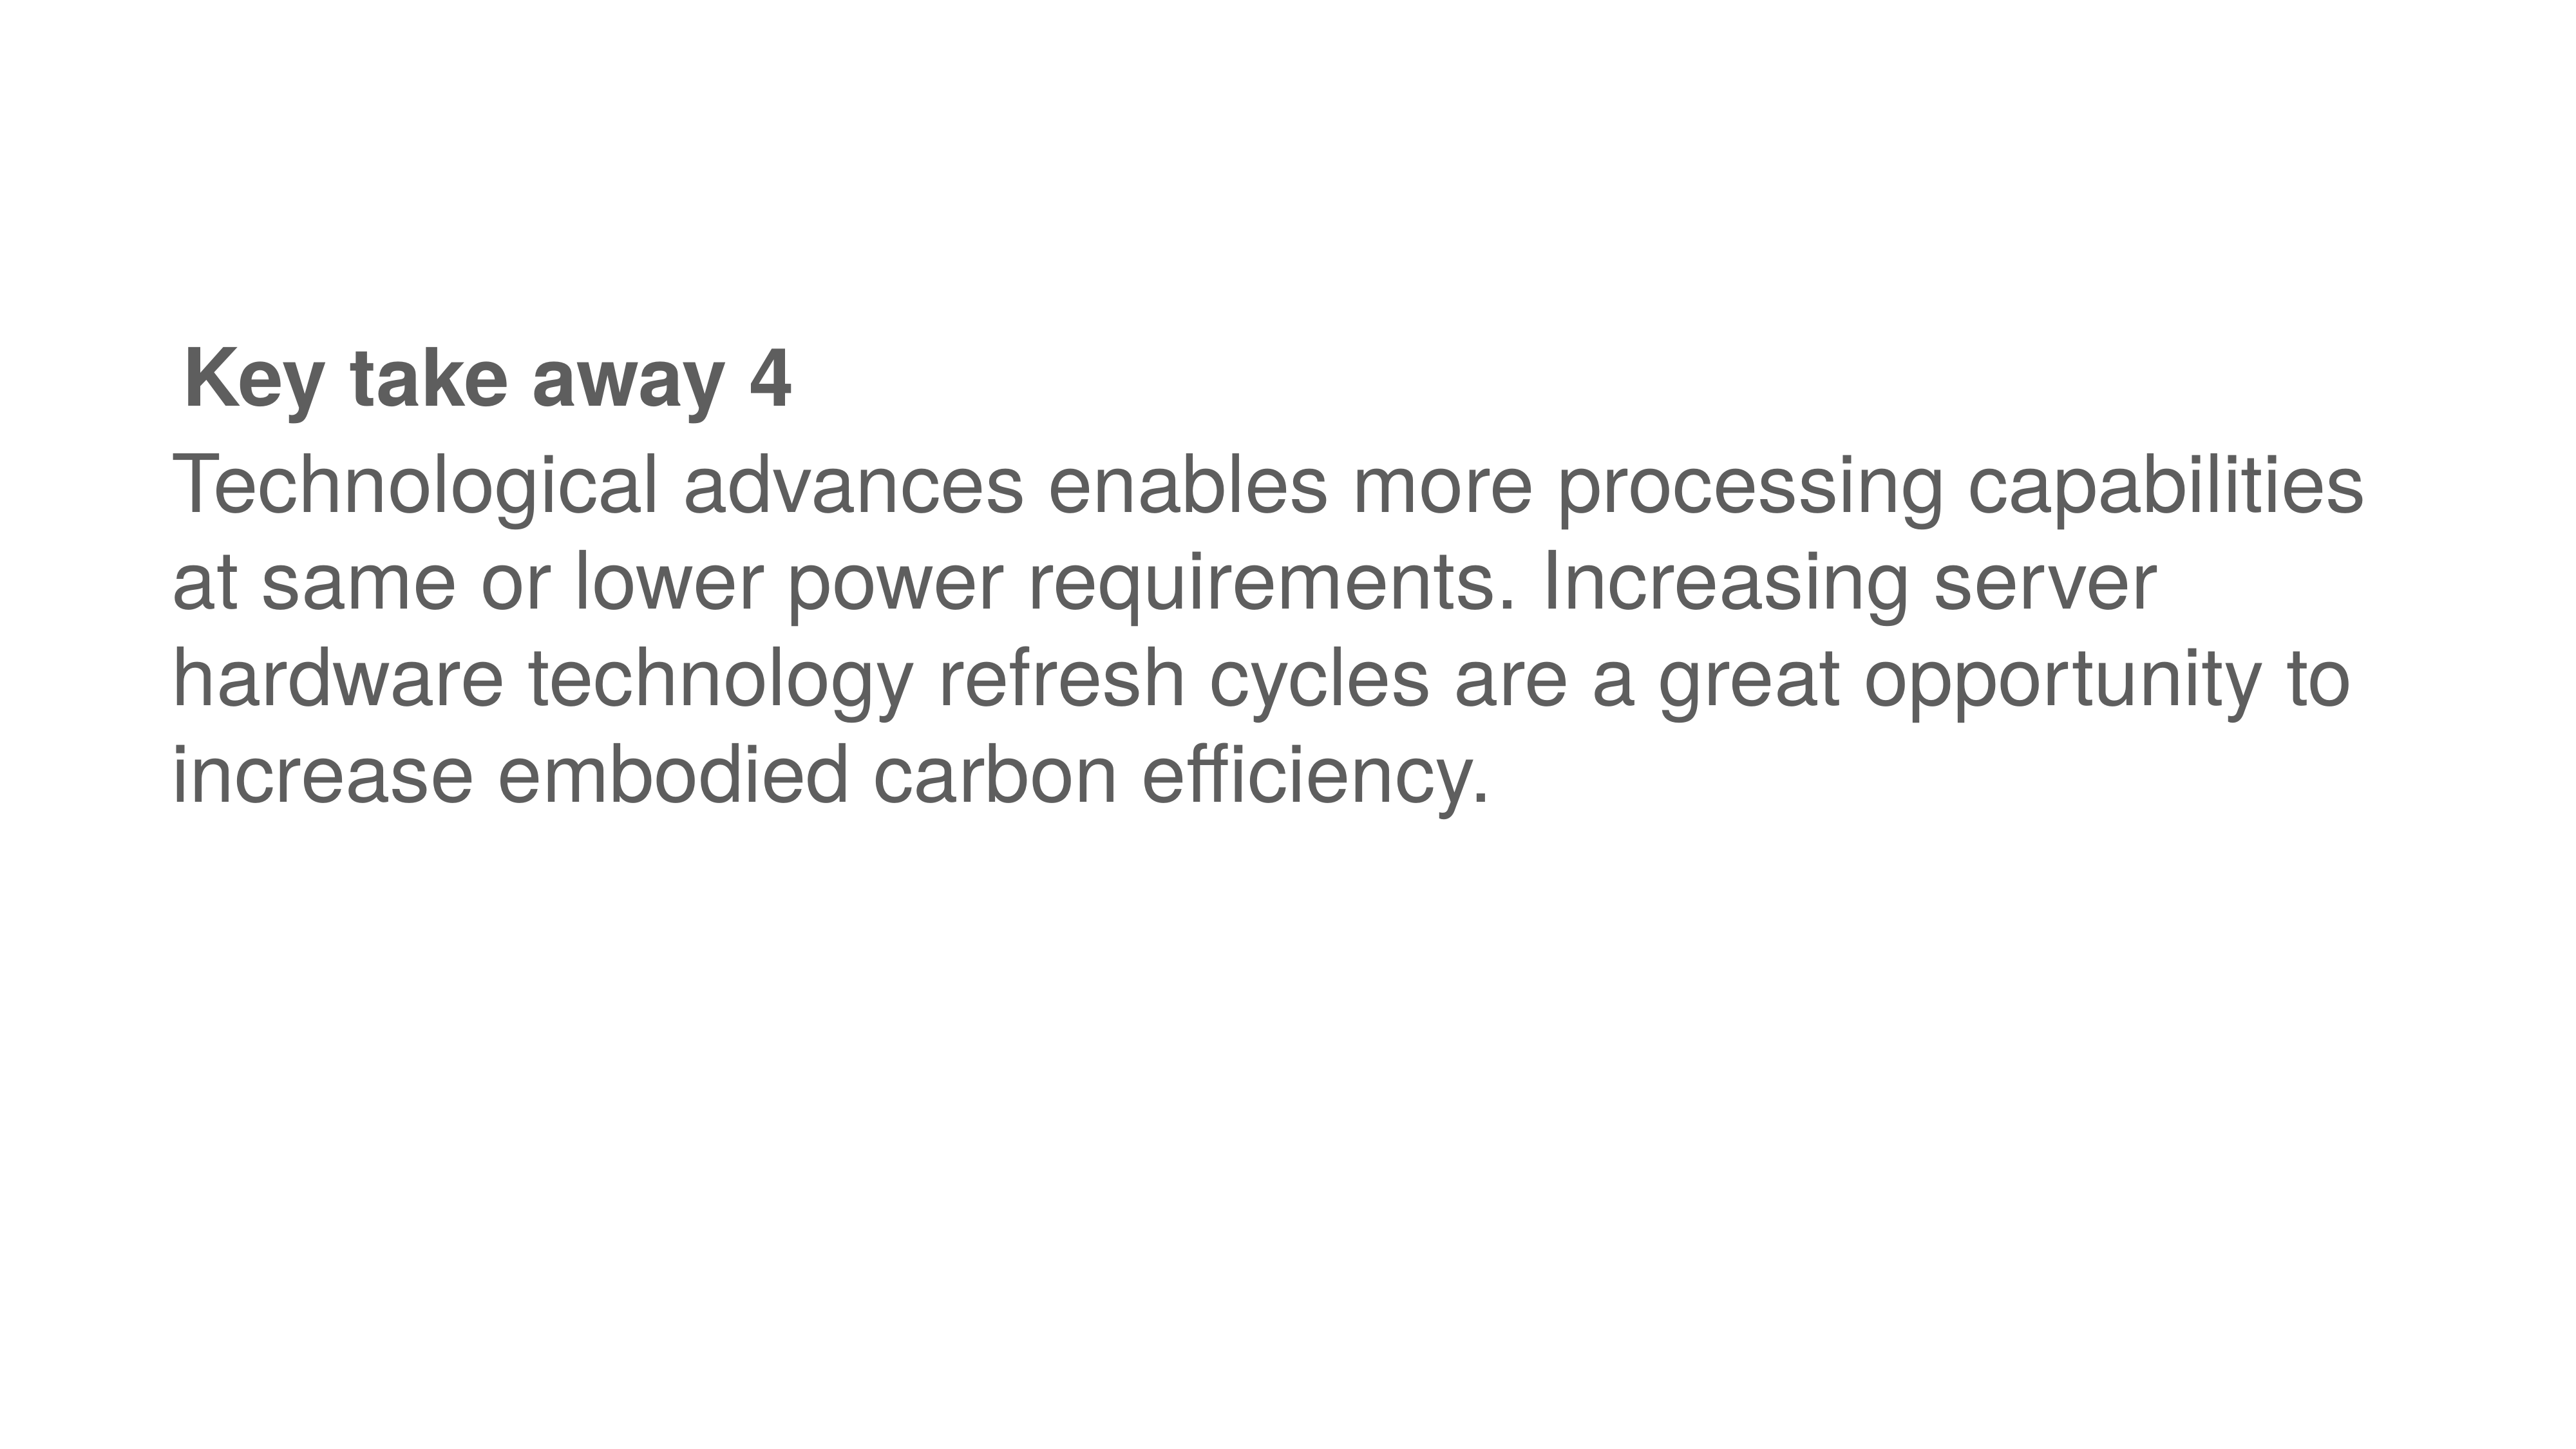

Key take away 4
Technological advances enables more processing capabilities at same or lower power requirements. Increasing server hardware technology refresh cycles are a great opportunity to increase embodied carbon efficiency.